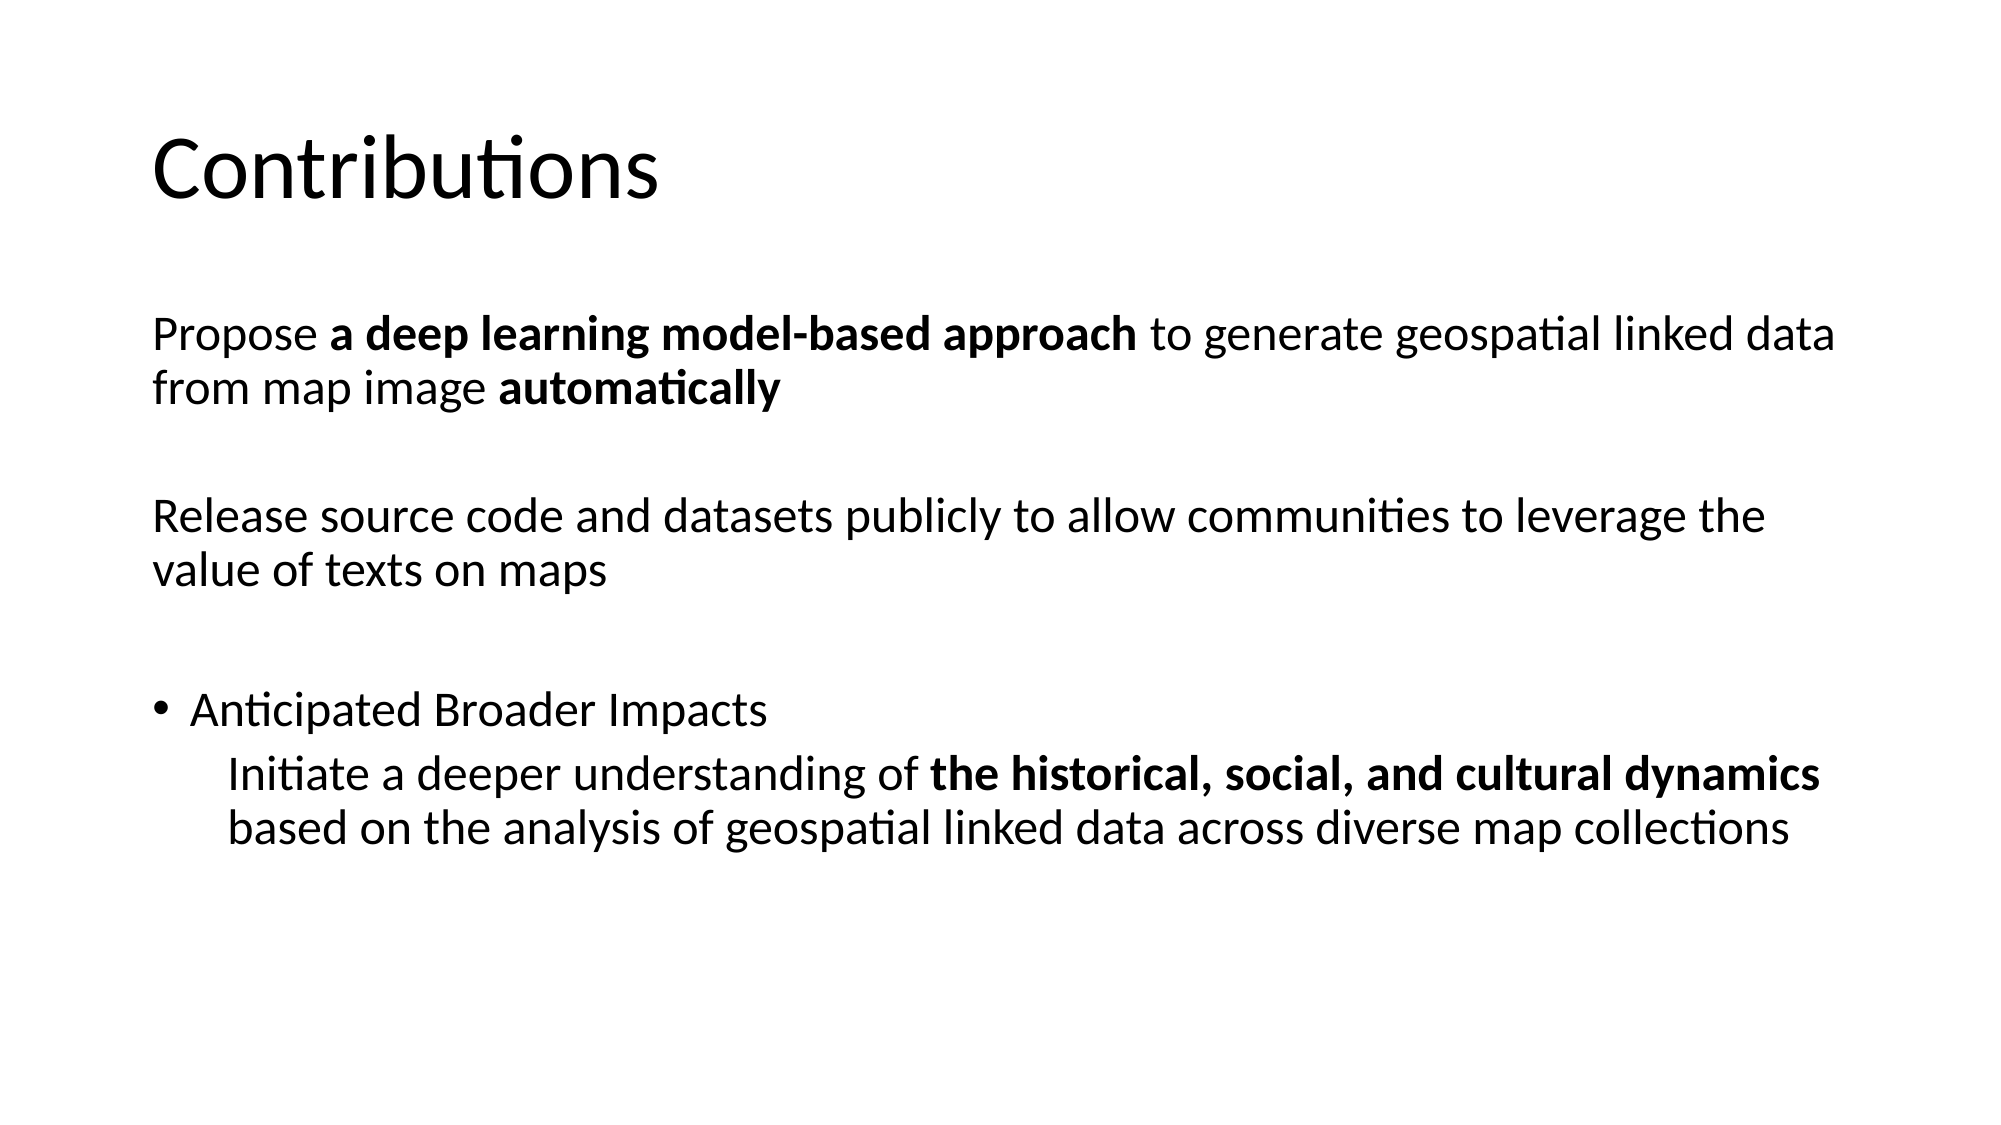

# Contributions
Propose a deep learning model-based approach to generate geospatial linked data from map image automatically
Release source code and datasets publicly to allow communities to leverage the value of texts on maps

Anticipated Broader Impacts
Initiate a deeper understanding of the historical, social, and cultural dynamics based on the analysis of geospatial linked data across diverse map collections